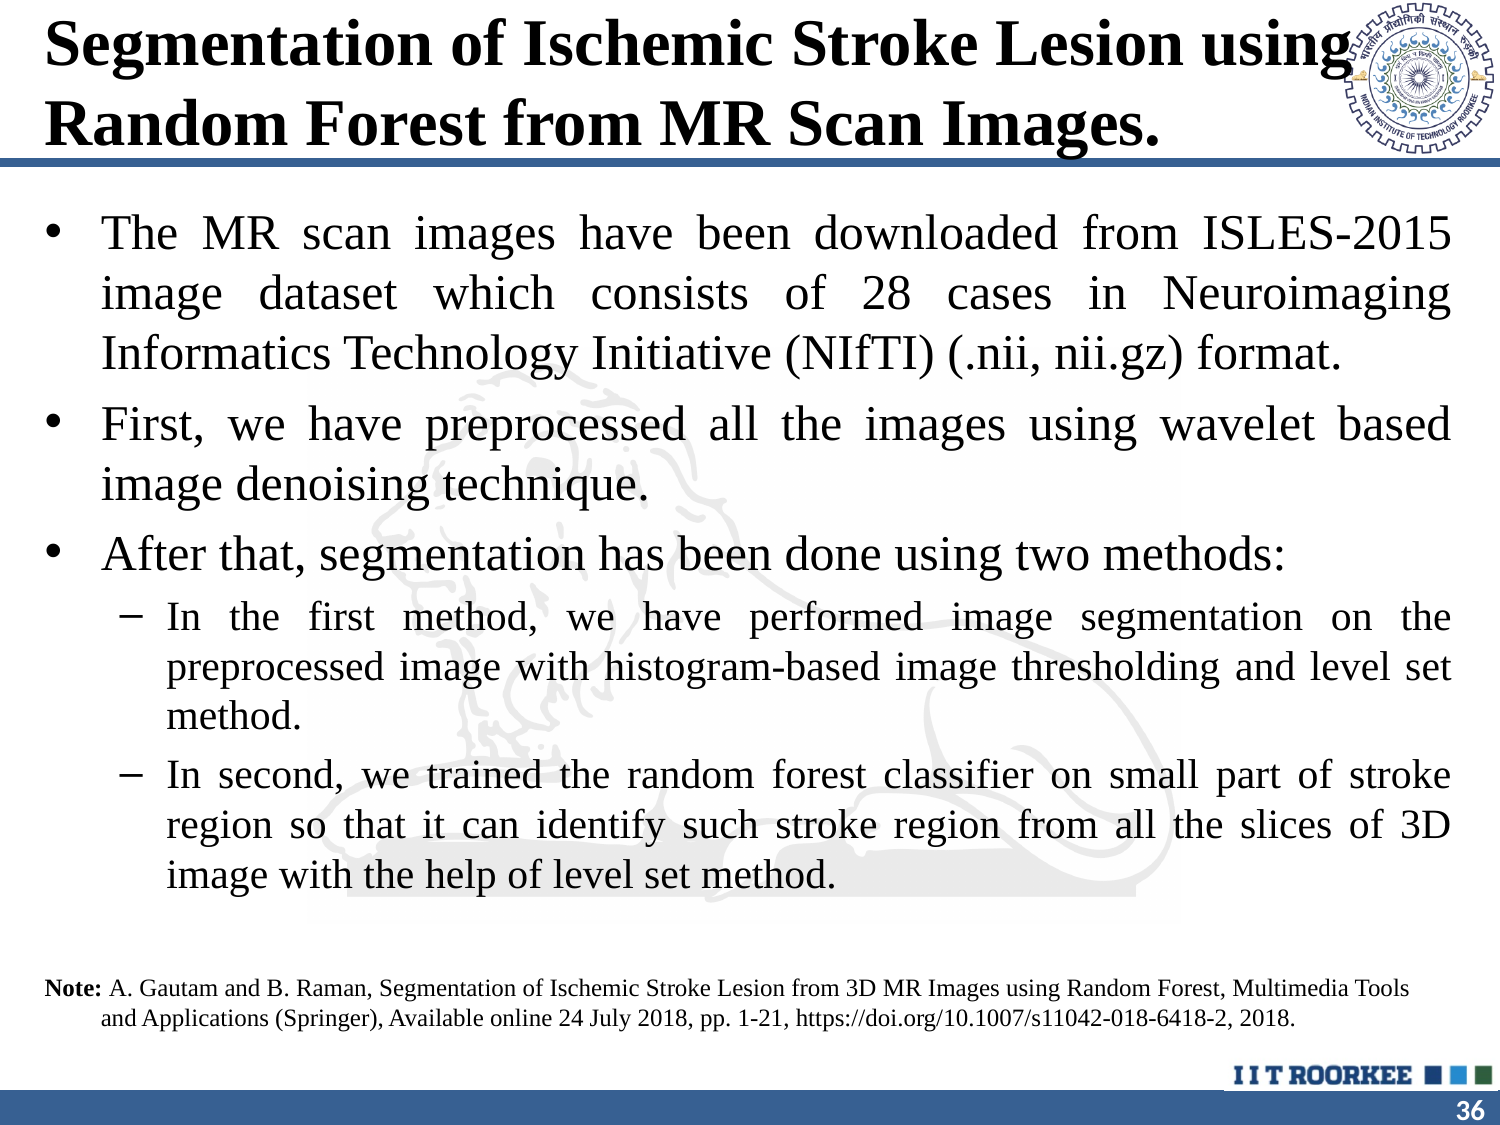

# Segmentation of Ischemic Stroke Lesion using Random Forest from MR Scan Images.
The MR scan images have been downloaded from ISLES-2015 image dataset which consists of 28 cases in Neuroimaging Informatics Technology Initiative (NIfTI) (.nii, nii.gz) format.
First, we have preprocessed all the images using wavelet based image denoising technique.
After that, segmentation has been done using two methods:
In the first method, we have performed image segmentation on the preprocessed image with histogram-based image thresholding and level set method.
In second, we trained the random forest classifier on small part of stroke region so that it can identify such stroke region from all the slices of 3D image with the help of level set method.

Note: A. Gautam and B. Raman, Segmentation of Ischemic Stroke Lesion from 3D MR Images using Random Forest, Multimedia Tools and Applications (Springer), Available online 24 July 2018, pp. 1-21, https://doi.org/10.1007/s11042-018-6418-2, 2018.